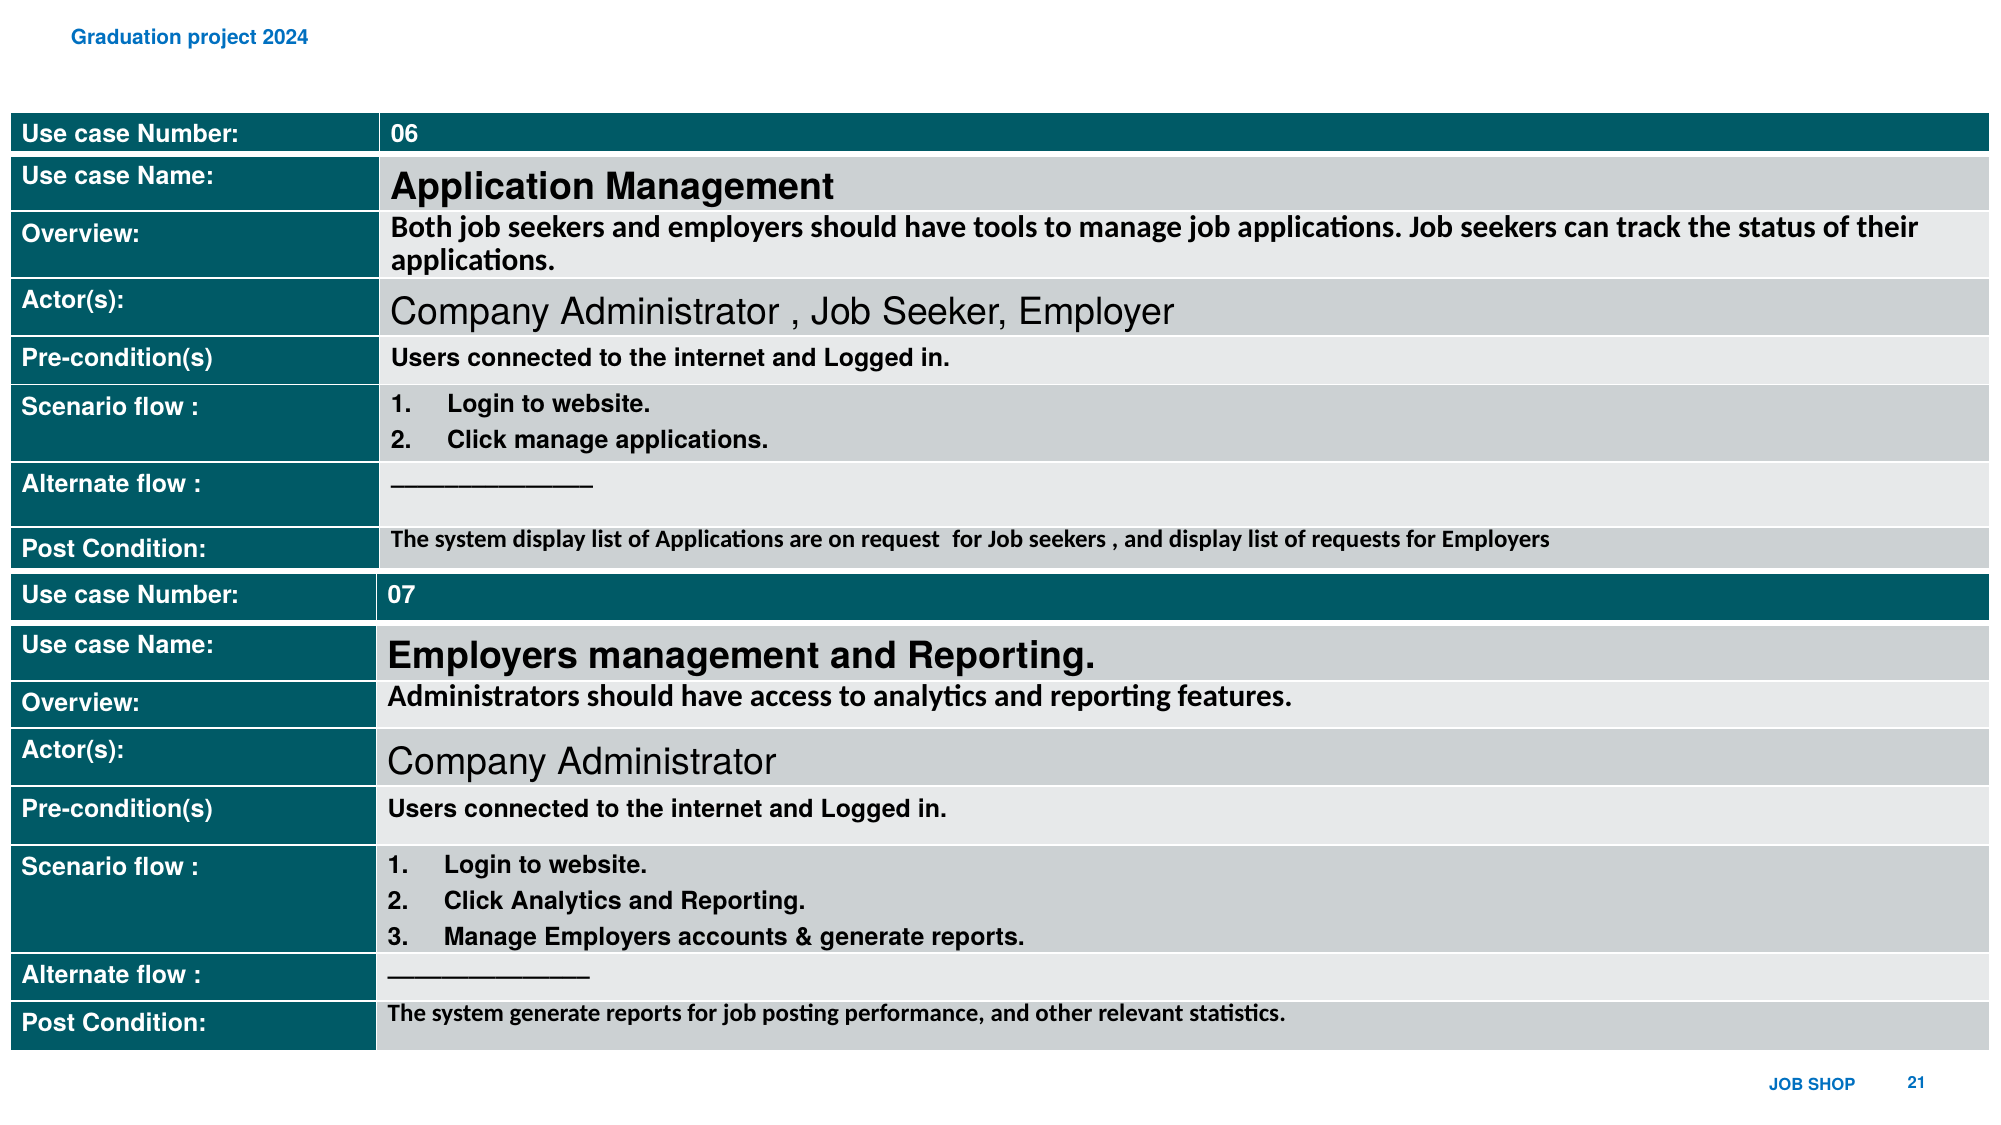

Graduation project 2024
| Use case Number: | 06 |
| --- | --- |
| Use case Name: | Application Management |
| Overview: | Both job seekers and employers should have tools to manage job applications. Job seekers can track the status of their applications. |
| Actor(s): | Company Administrator , Job Seeker, Employer |
| Pre-condition(s) | Users connected to the internet and Logged in. |
| Scenario flow : | Login to website. Click manage applications. |
| Alternate flow : | \_\_\_\_\_\_\_\_\_\_\_\_\_\_\_ |
| Post Condition: | The system display list of Applications are on request for Job seekers , and display list of requests for Employers |
| Use case Number: | 07 |
| --- | --- |
| Use case Name: | Employers management and Reporting. |
| Overview: | Administrators should have access to analytics and reporting features. |
| Actor(s): | Company Administrator |
| Pre-condition(s) | Users connected to the internet and Logged in. |
| Scenario flow : | Login to website. Click Analytics and Reporting. Manage Employers accounts & generate reports. |
| Alternate flow : | \_\_\_\_\_\_\_\_\_\_\_\_\_\_\_ |
| Post Condition: | The system generate reports for job posting performance, and other relevant statistics. |
Job shop
21